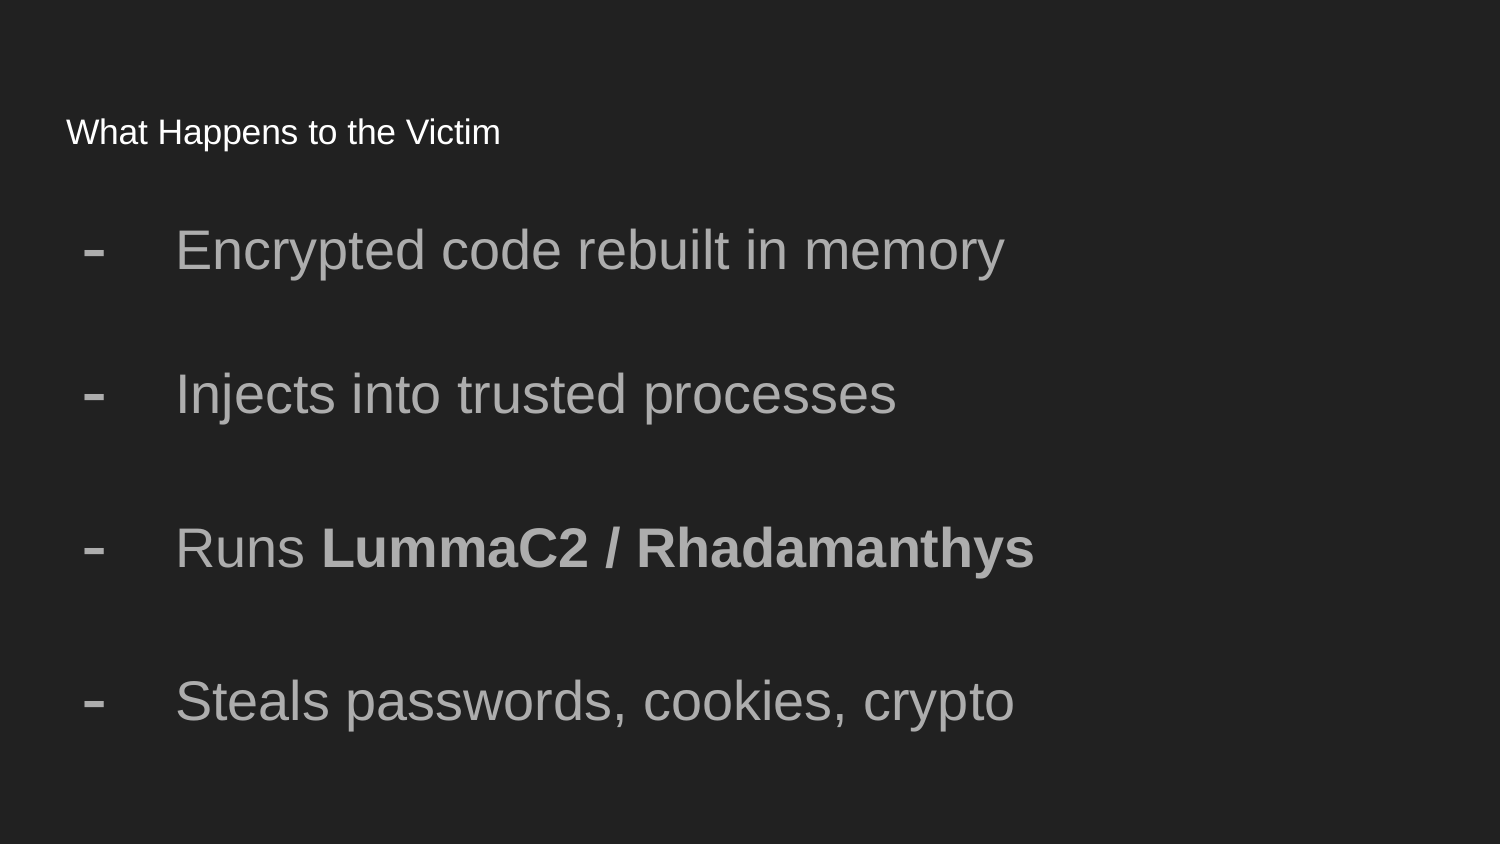

# What Happens to the Victim
Encrypted code rebuilt in memory
Injects into trusted processes
Runs LummaC2 / Rhadamanthys
Steals passwords, cookies, crypto